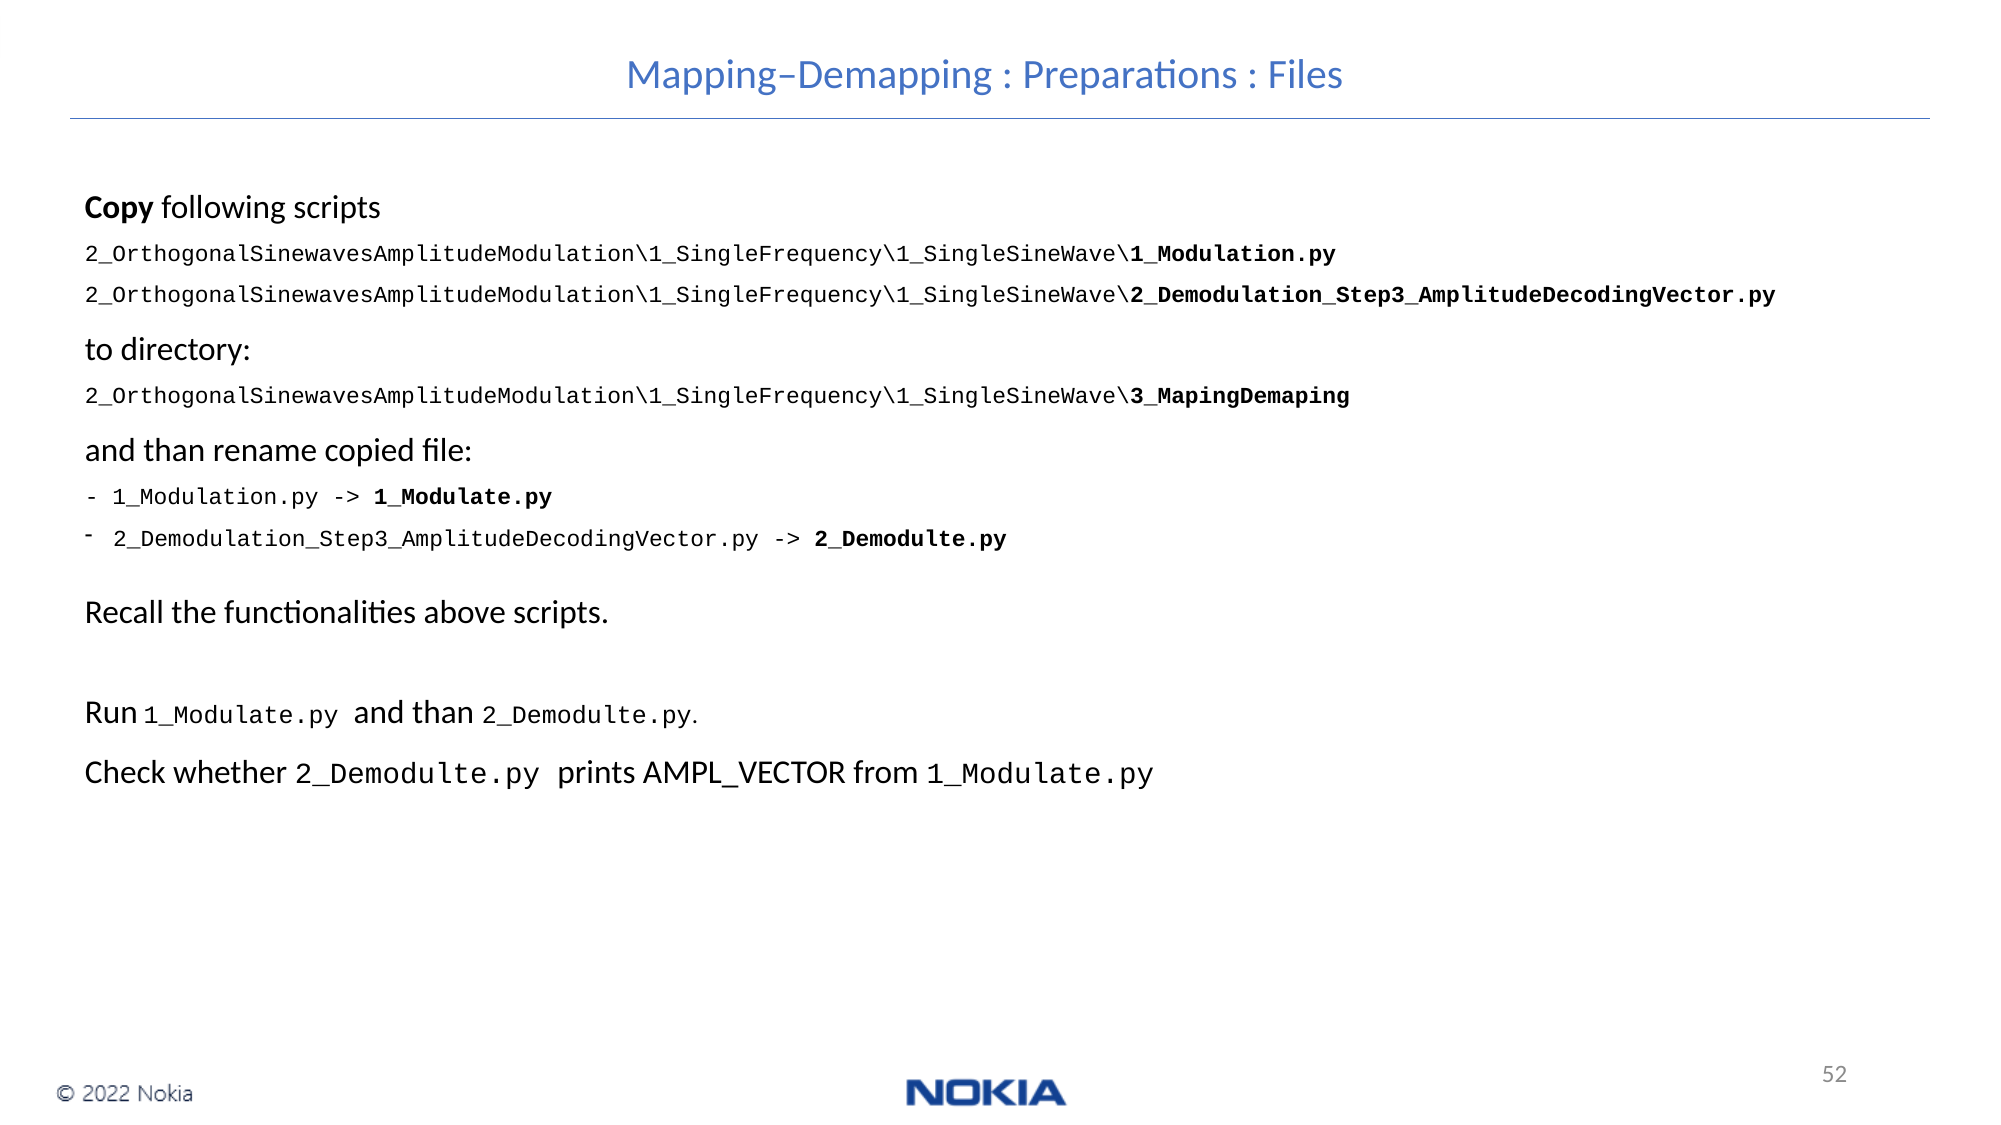

Mapping–Demapping : Preparations : Files
Copy following scripts
2_OrthogonalSinewavesAmplitudeModulation\1_SingleFrequency\1_SingleSineWave\1_Modulation.py
2_OrthogonalSinewavesAmplitudeModulation\1_SingleFrequency\1_SingleSineWave\2_Demodulation_Step3_AmplitudeDecodingVector.py
to directory:
2_OrthogonalSinewavesAmplitudeModulation\1_SingleFrequency\1_SingleSineWave\3_MapingDemaping
and than rename copied file:
- 1_Modulation.py -> 1_Modulate.py
2_Demodulation_Step3_AmplitudeDecodingVector.py -> 2_Demodulte.py

Recall the functionalities above scripts.

Run 1_Modulate.py and than 2_Demodulte.py.
Check whether 2_Demodulte.py prints AMPL_VECTOR from 1_Modulate.py
52